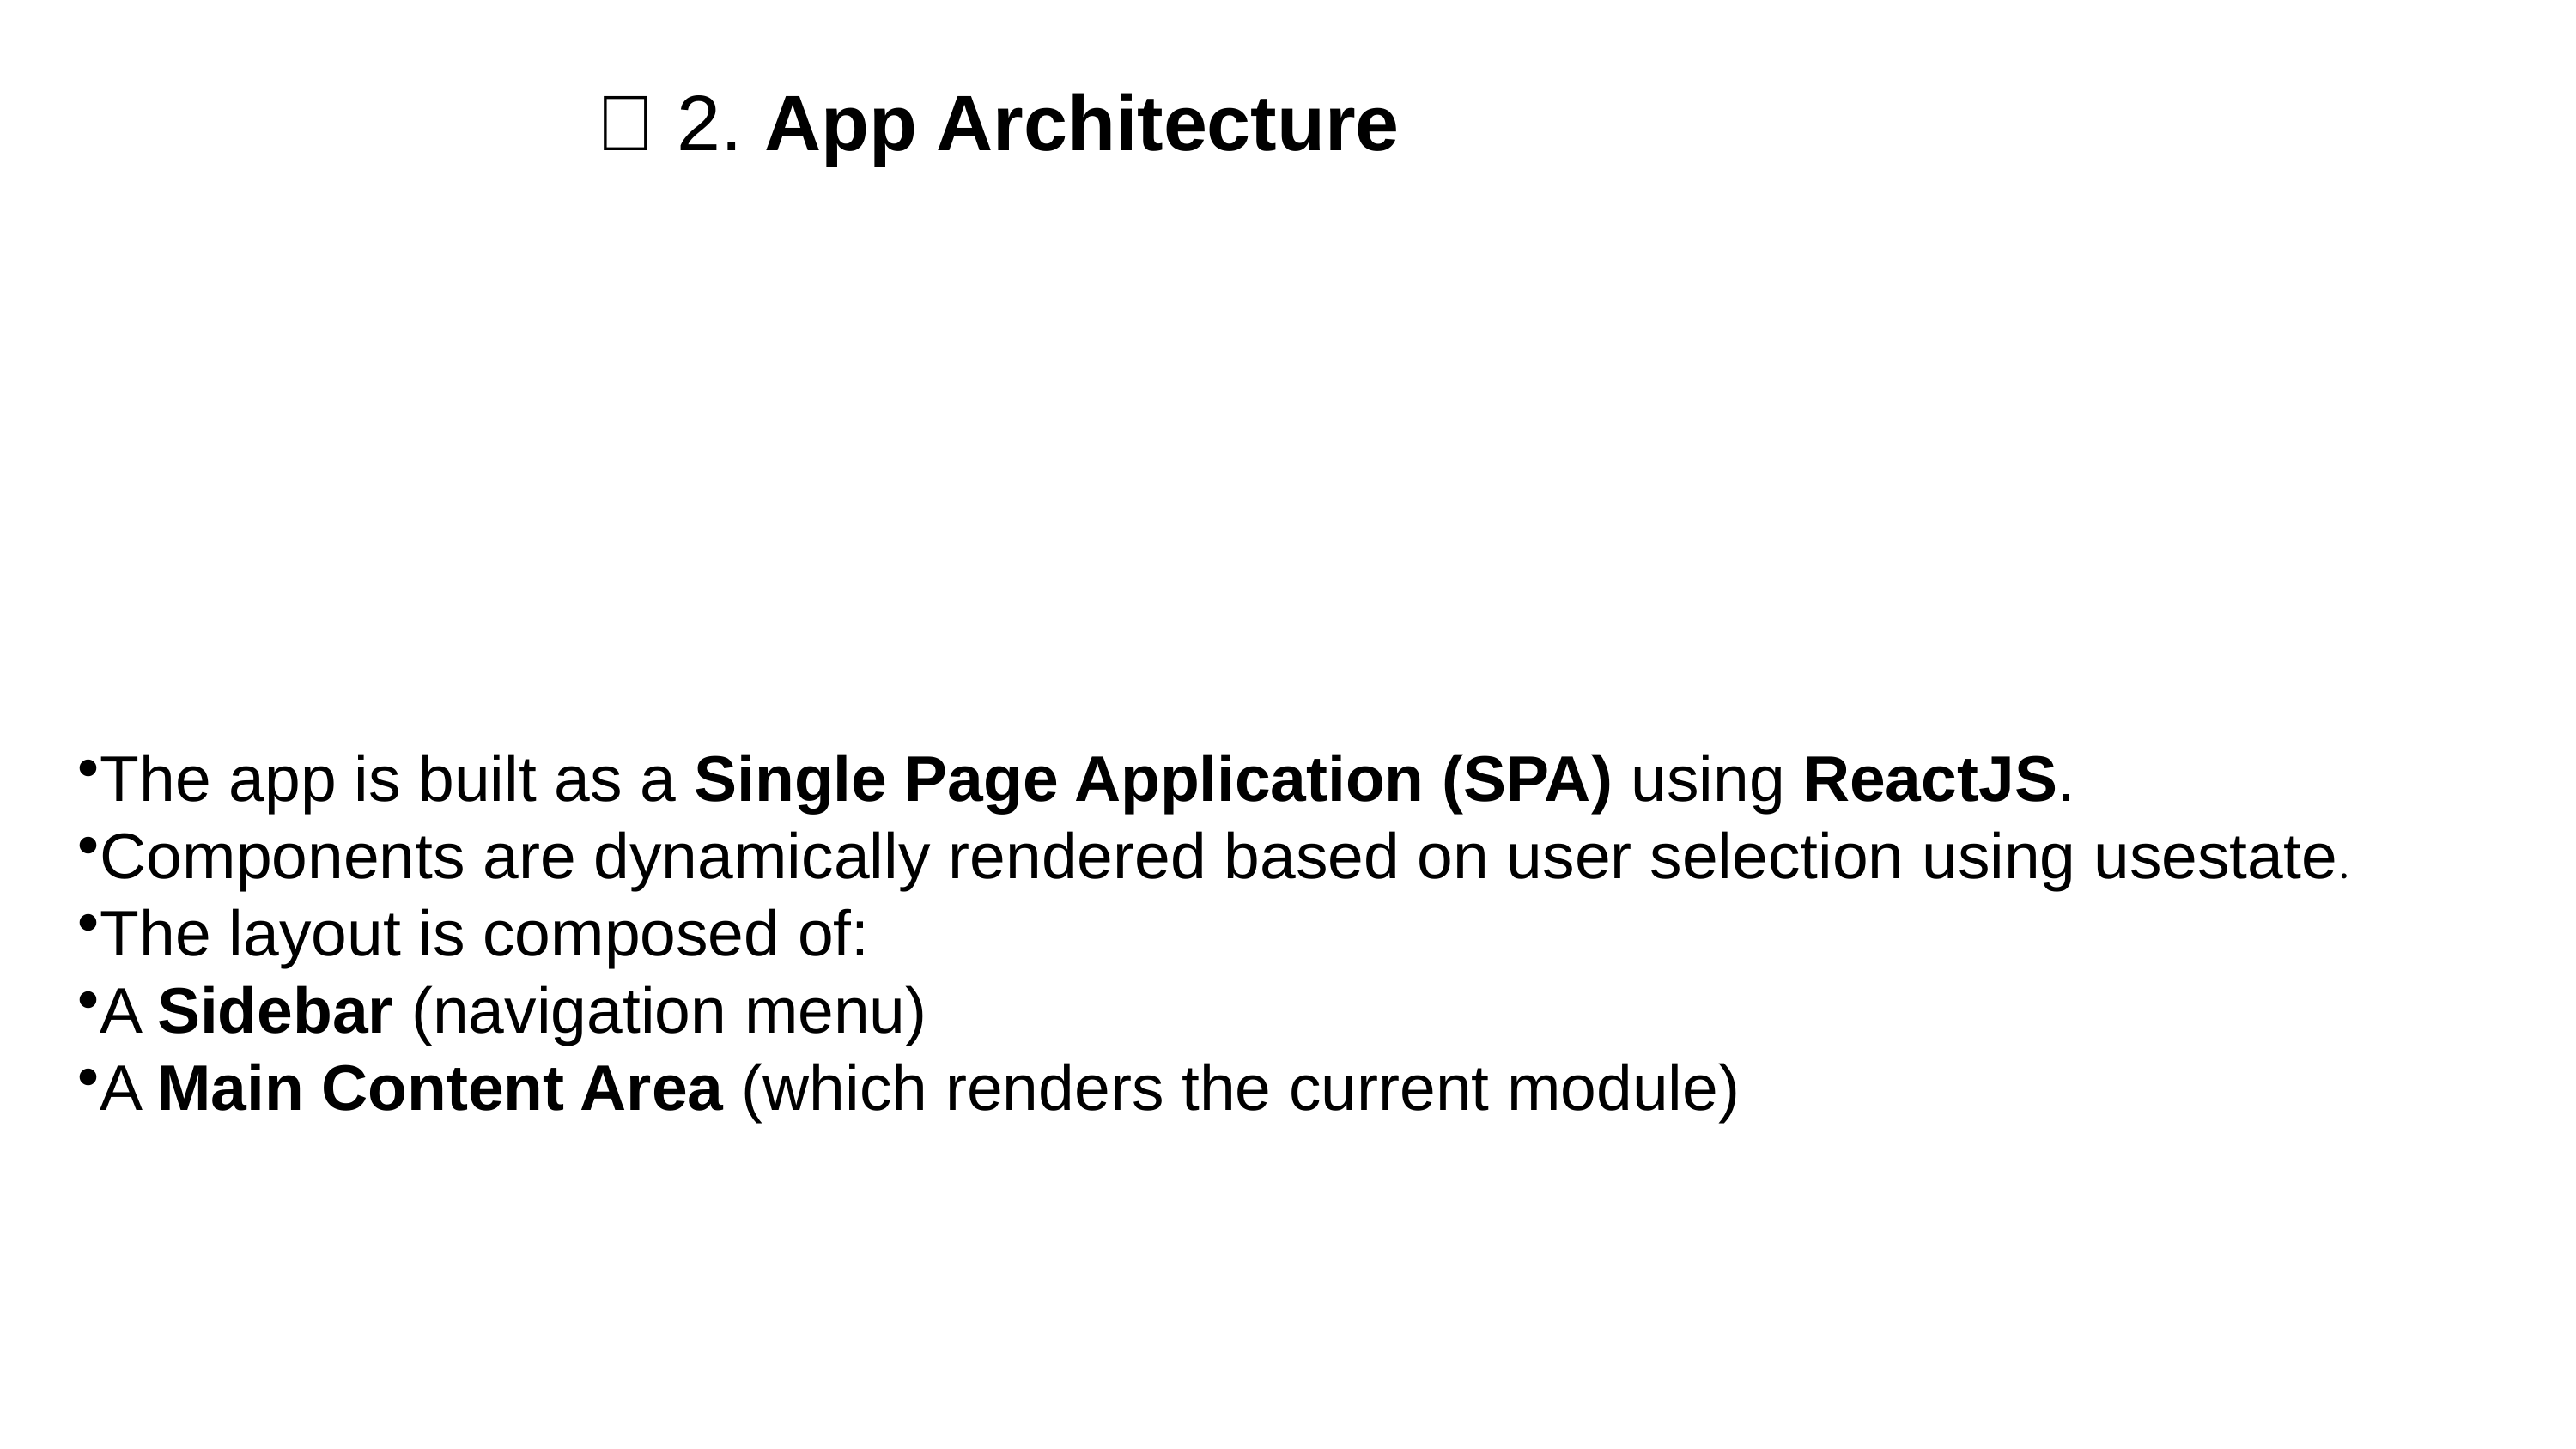

# 🧱 2. App Architecture
The app is built as a Single Page Application (SPA) using ReactJS.
Components are dynamically rendered based on user selection using usestate.
The layout is composed of:
A Sidebar (navigation menu)
A Main Content Area (which renders the current module)